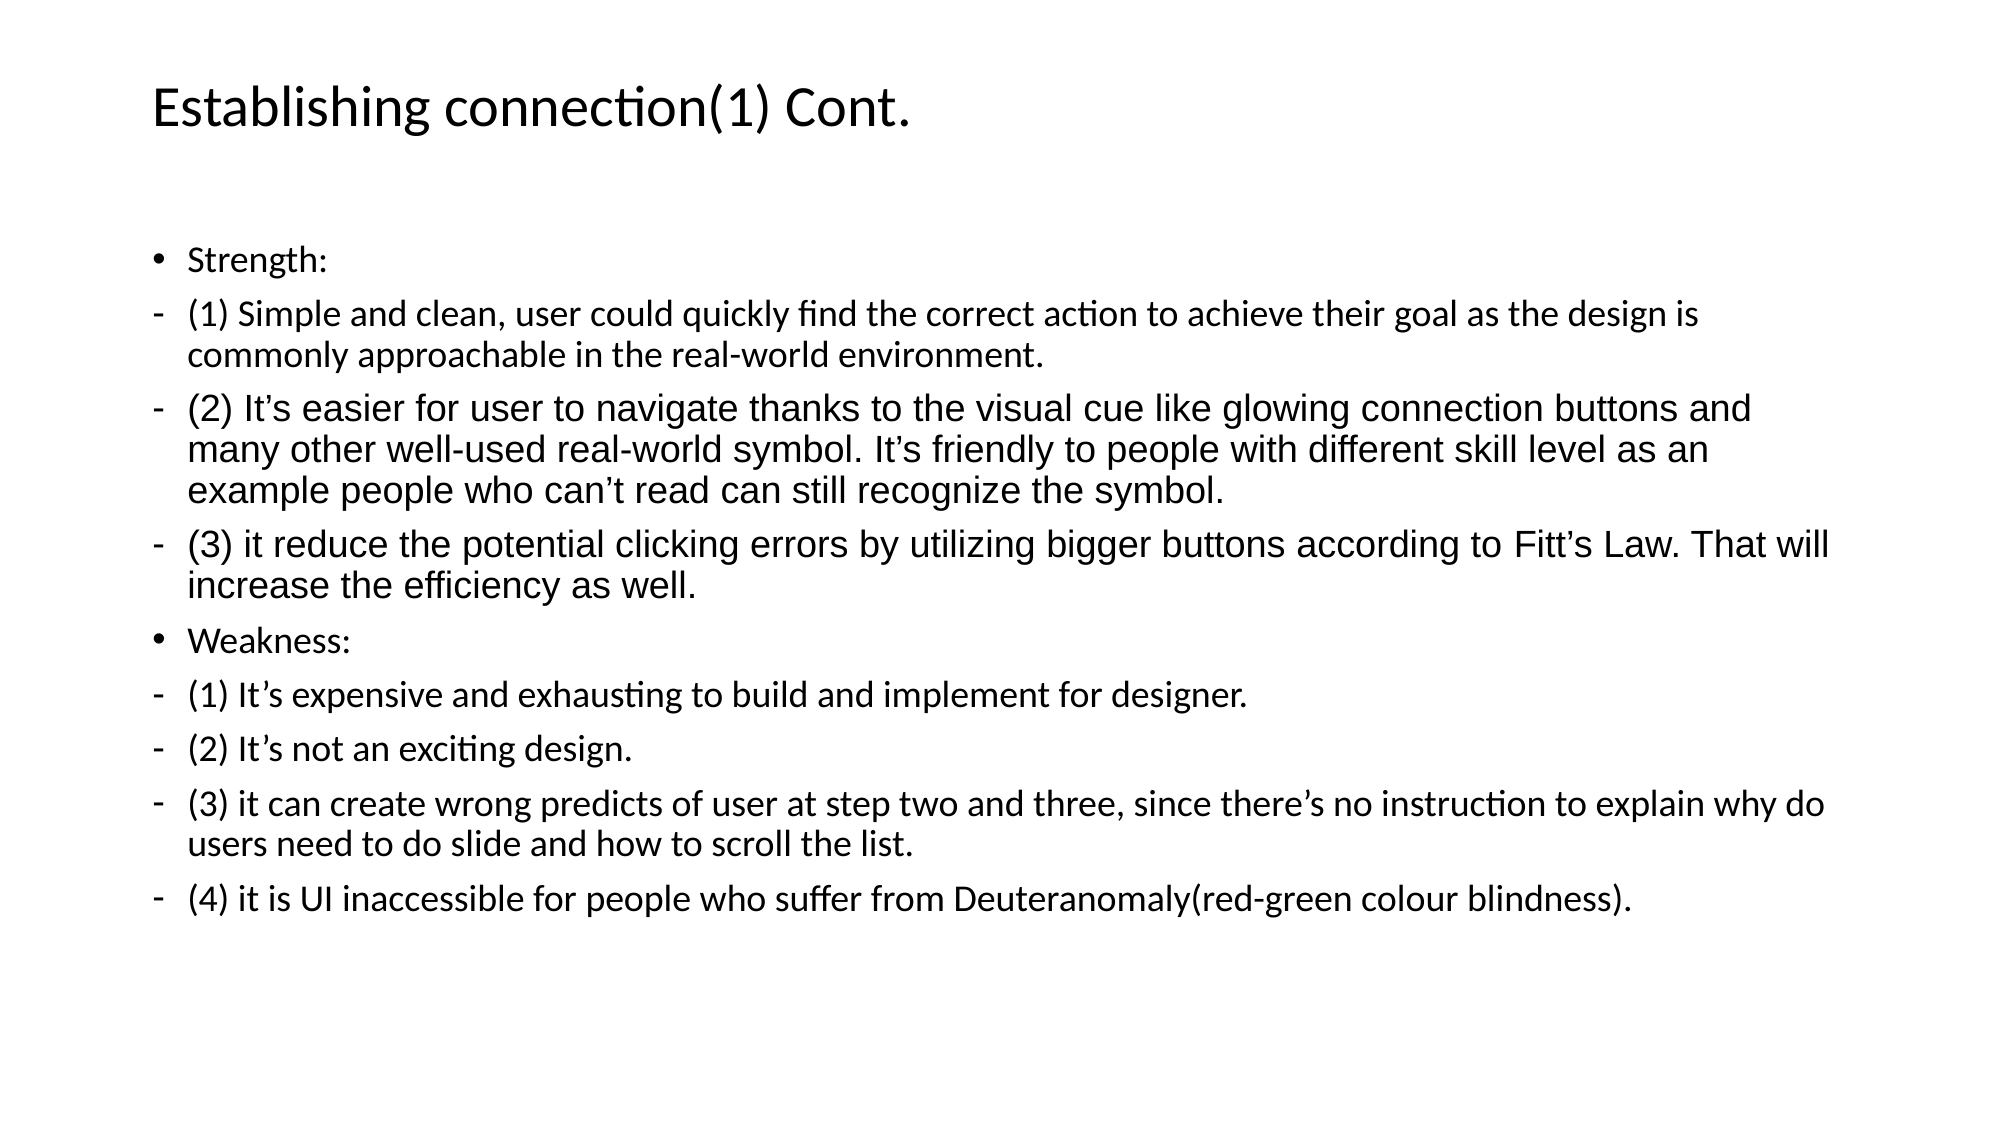

# Establishing connection(1) Cont.
Strength:
(1) Simple and clean, user could quickly find the correct action to achieve their goal as the design is commonly approachable in the real-world environment.
(2) It’s easier for user to navigate thanks to the visual cue like glowing connection buttons and many other well-used real-world symbol. It’s friendly to people with different skill level as an example people who can’t read can still recognize the symbol.
(3) it reduce the potential clicking errors by utilizing bigger buttons according to Fitt’s Law. That will increase the efficiency as well.
Weakness:
(1) It’s expensive and exhausting to build and implement for designer.
(2) It’s not an exciting design.
(3) it can create wrong predicts of user at step two and three, since there’s no instruction to explain why do users need to do slide and how to scroll the list.
(4) it is UI inaccessible for people who suffer from Deuteranomaly(red-green colour blindness).